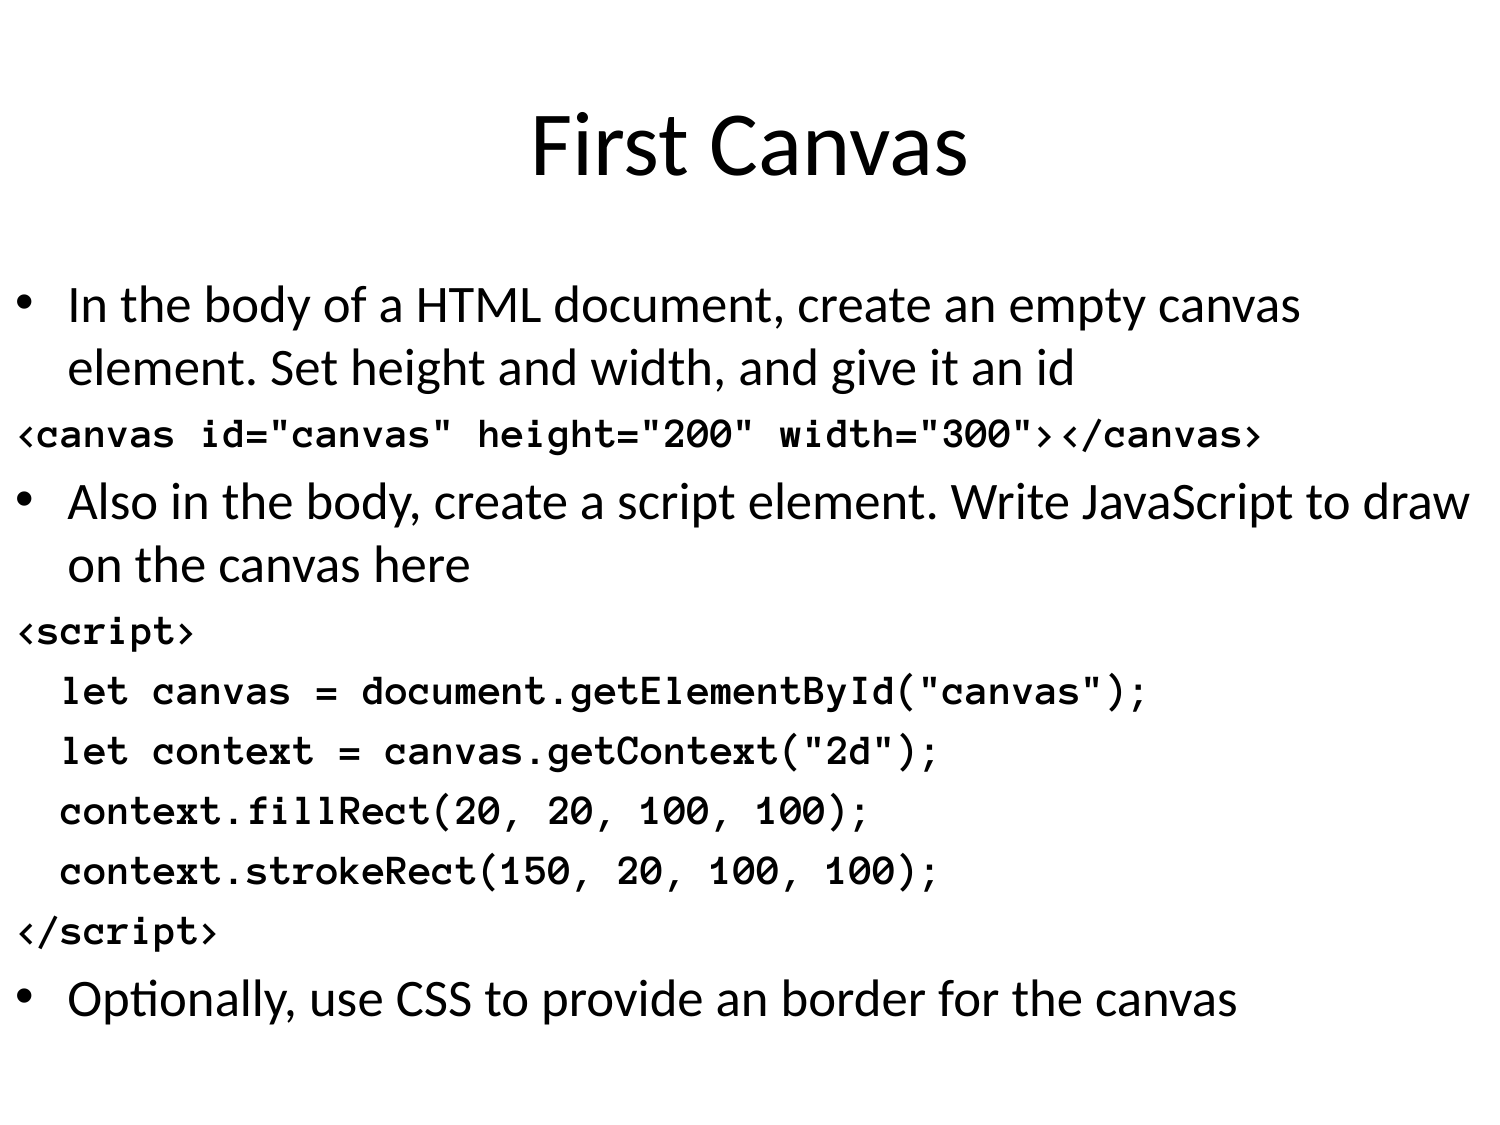

# First Canvas
In the body of a HTML document, create an empty canvas element. Set height and width, and give it an id
<canvas id="canvas" height="200" width="300"></canvas>
Also in the body, create a script element. Write JavaScript to draw on the canvas here
<script>
  let canvas = document.getElementById("canvas");
  let context = canvas.getContext("2d");
  context.fillRect(20, 20, 100, 100);
  context.strokeRect(150, 20, 100, 100);
</script>
Optionally, use CSS to provide an border for the canvas